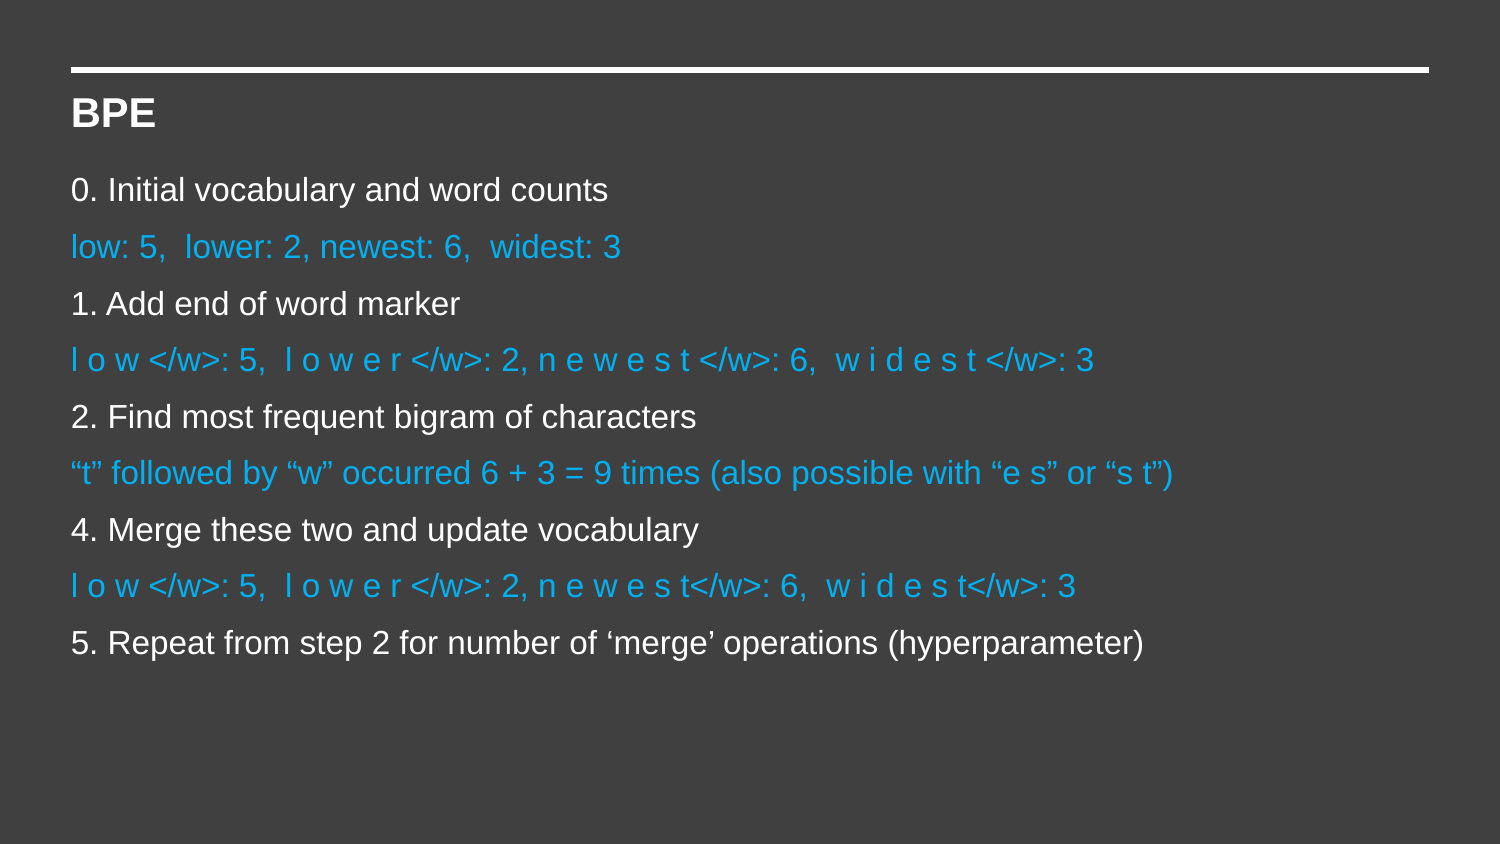

BPE

0. Initial vocabulary and word counts
low: 5,  lower: 2, newest: 6,  widest: 3
1. Add end of word marker
l o w </w>: 5,  l o w e r </w>: 2, n e w e s t </w>: 6,  w i d e s t </w>: 3
2. Find most frequent bigram of characters
“t” followed by “w” occurred 6 + 3 = 9 times (also possible with “e s” or “s t”)
4. Merge these two and update vocabulary
l o w </w>: 5,  l o w e r </w>: 2, n e w e s t</w>: 6,  w i d e s t</w>: 3
5. Repeat from step 2 for number of ‘merge’ operations (hyperparameter)